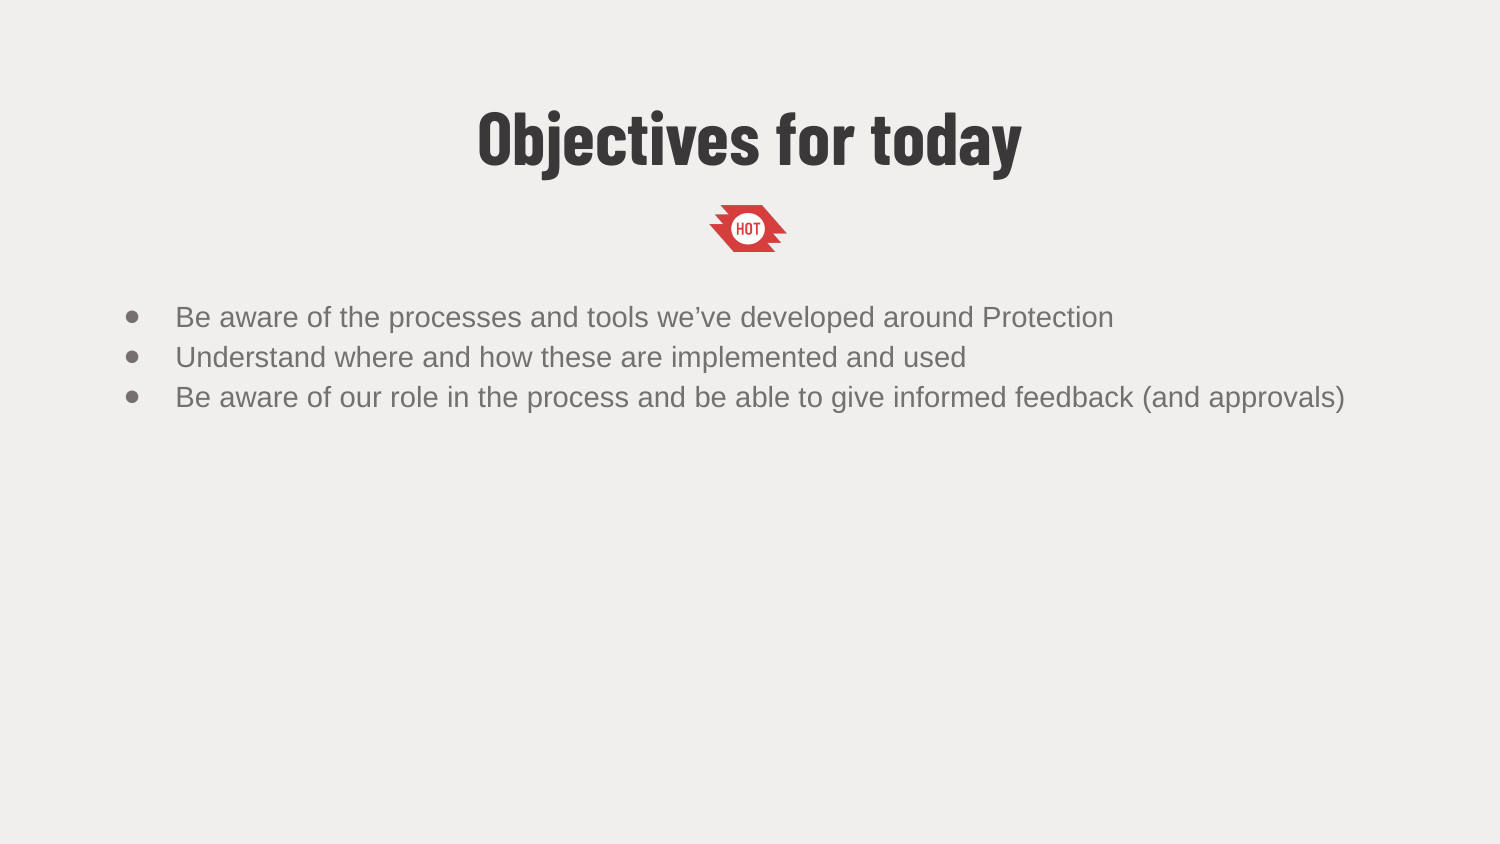

Objectives for today
Be aware of the processes and tools we’ve developed around Protection
Understand where and how these are implemented and used
Be aware of our role in the process and be able to give informed feedback (and approvals)